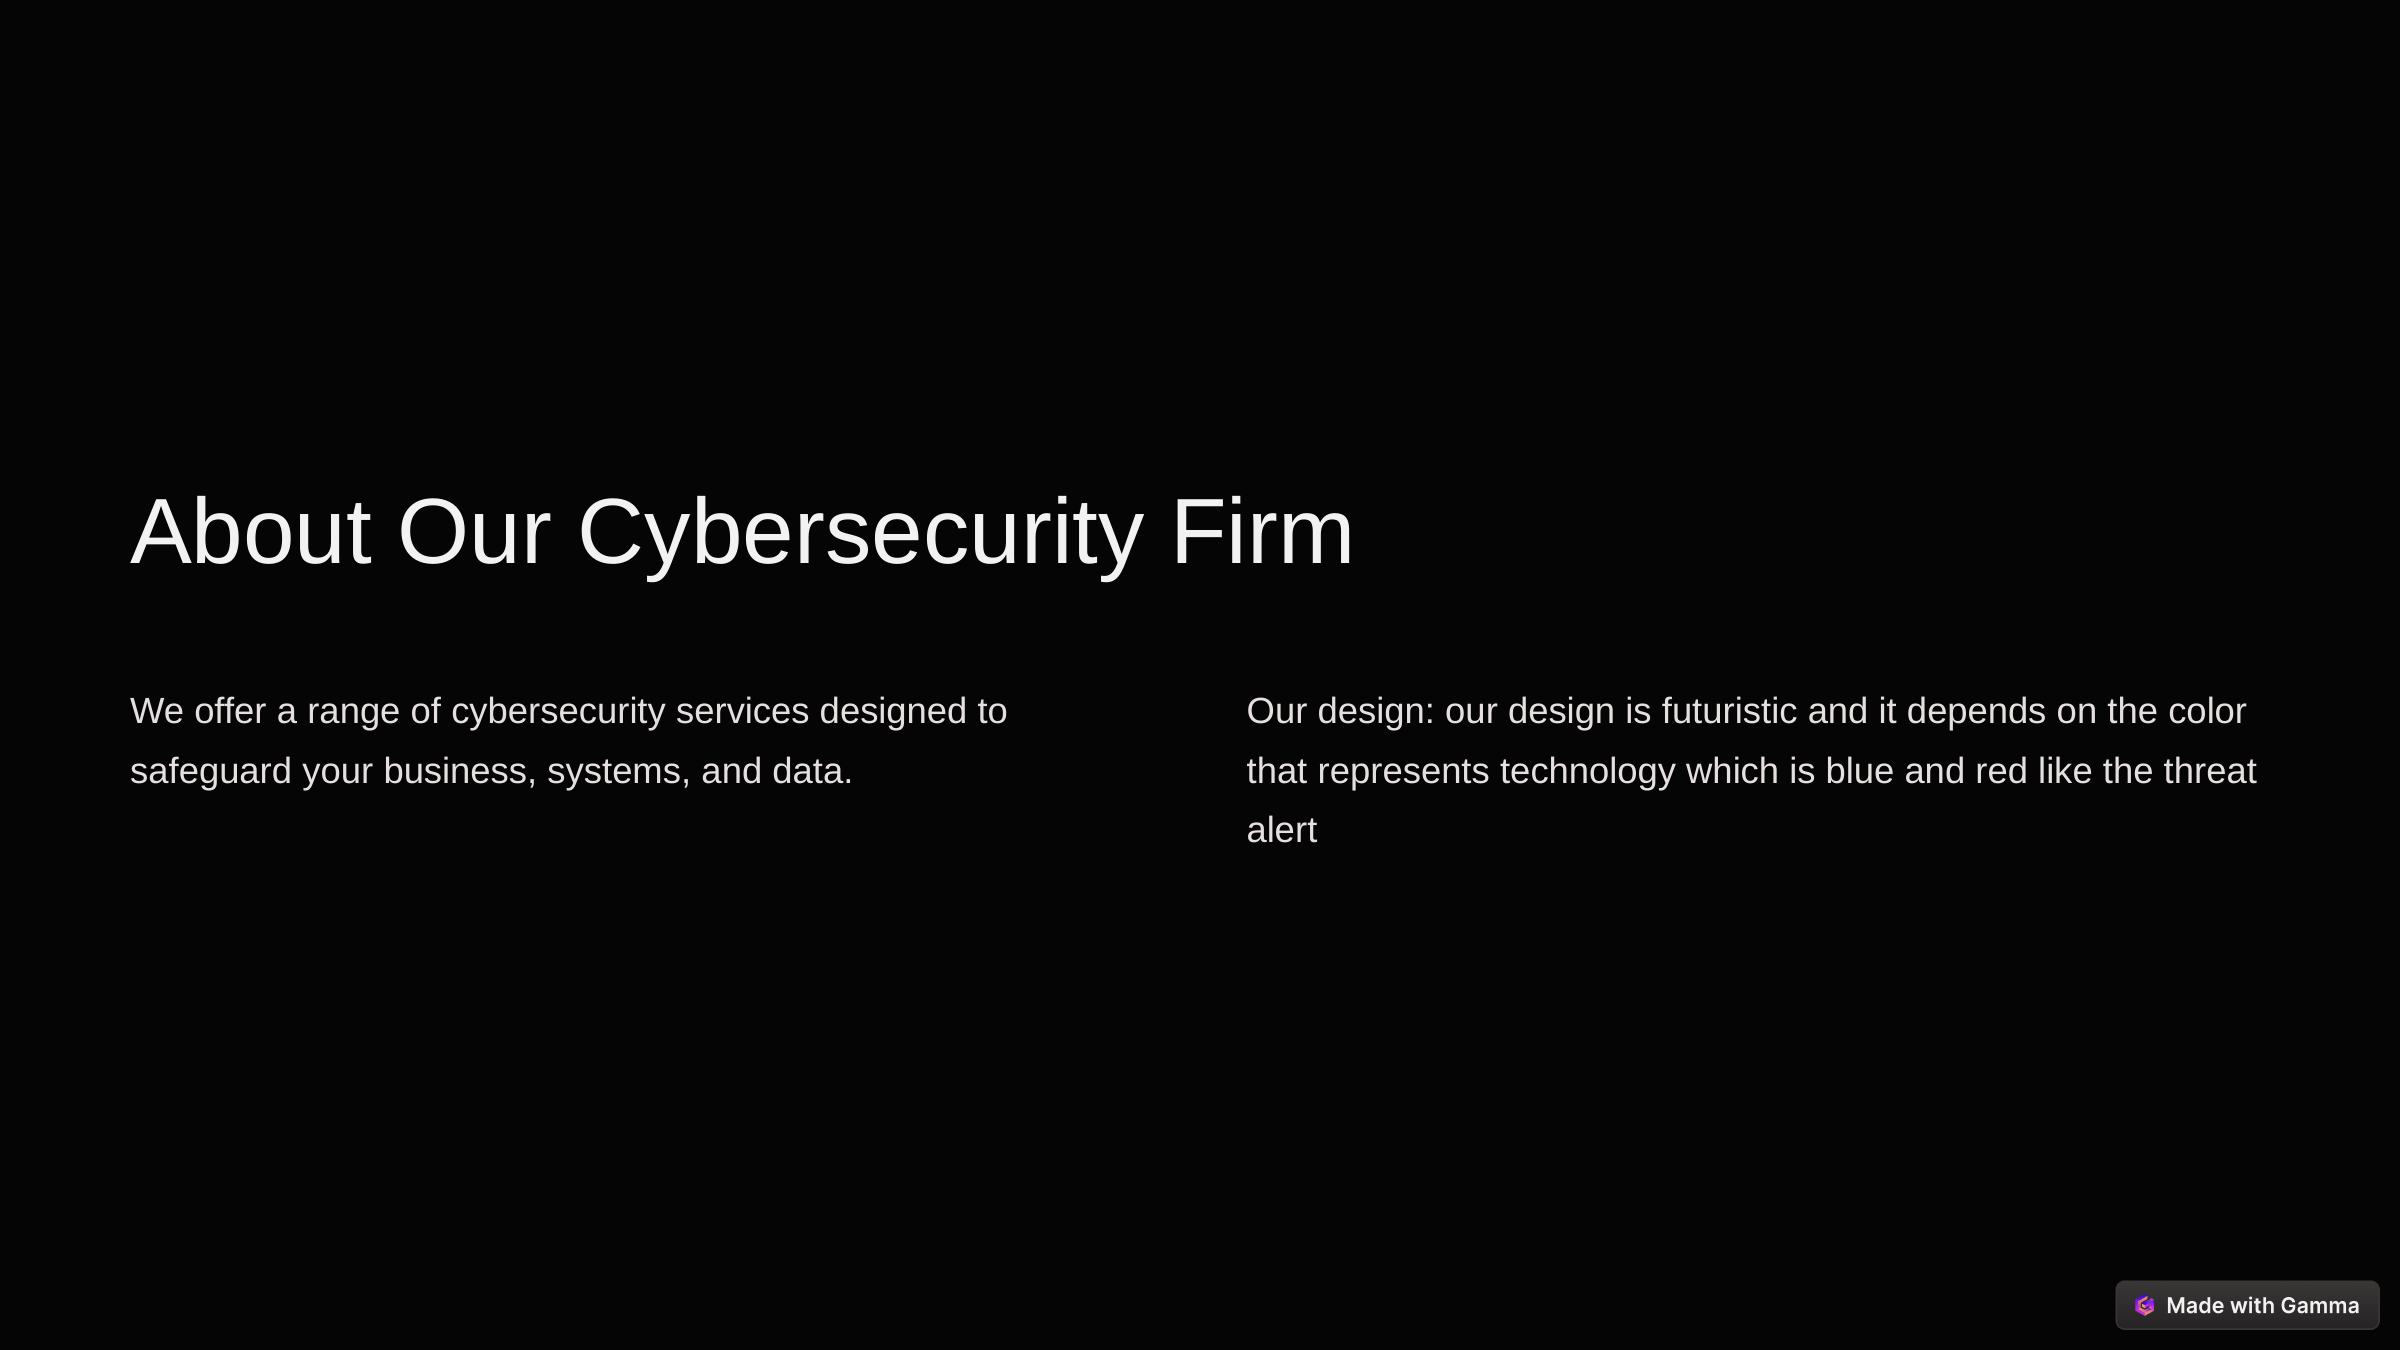

About Our Cybersecurity Firm
We offer a range of cybersecurity services designed to safeguard your business, systems, and data.
Our design: our design is futuristic and it depends on the color that represents technology which is blue and red like the threat alert